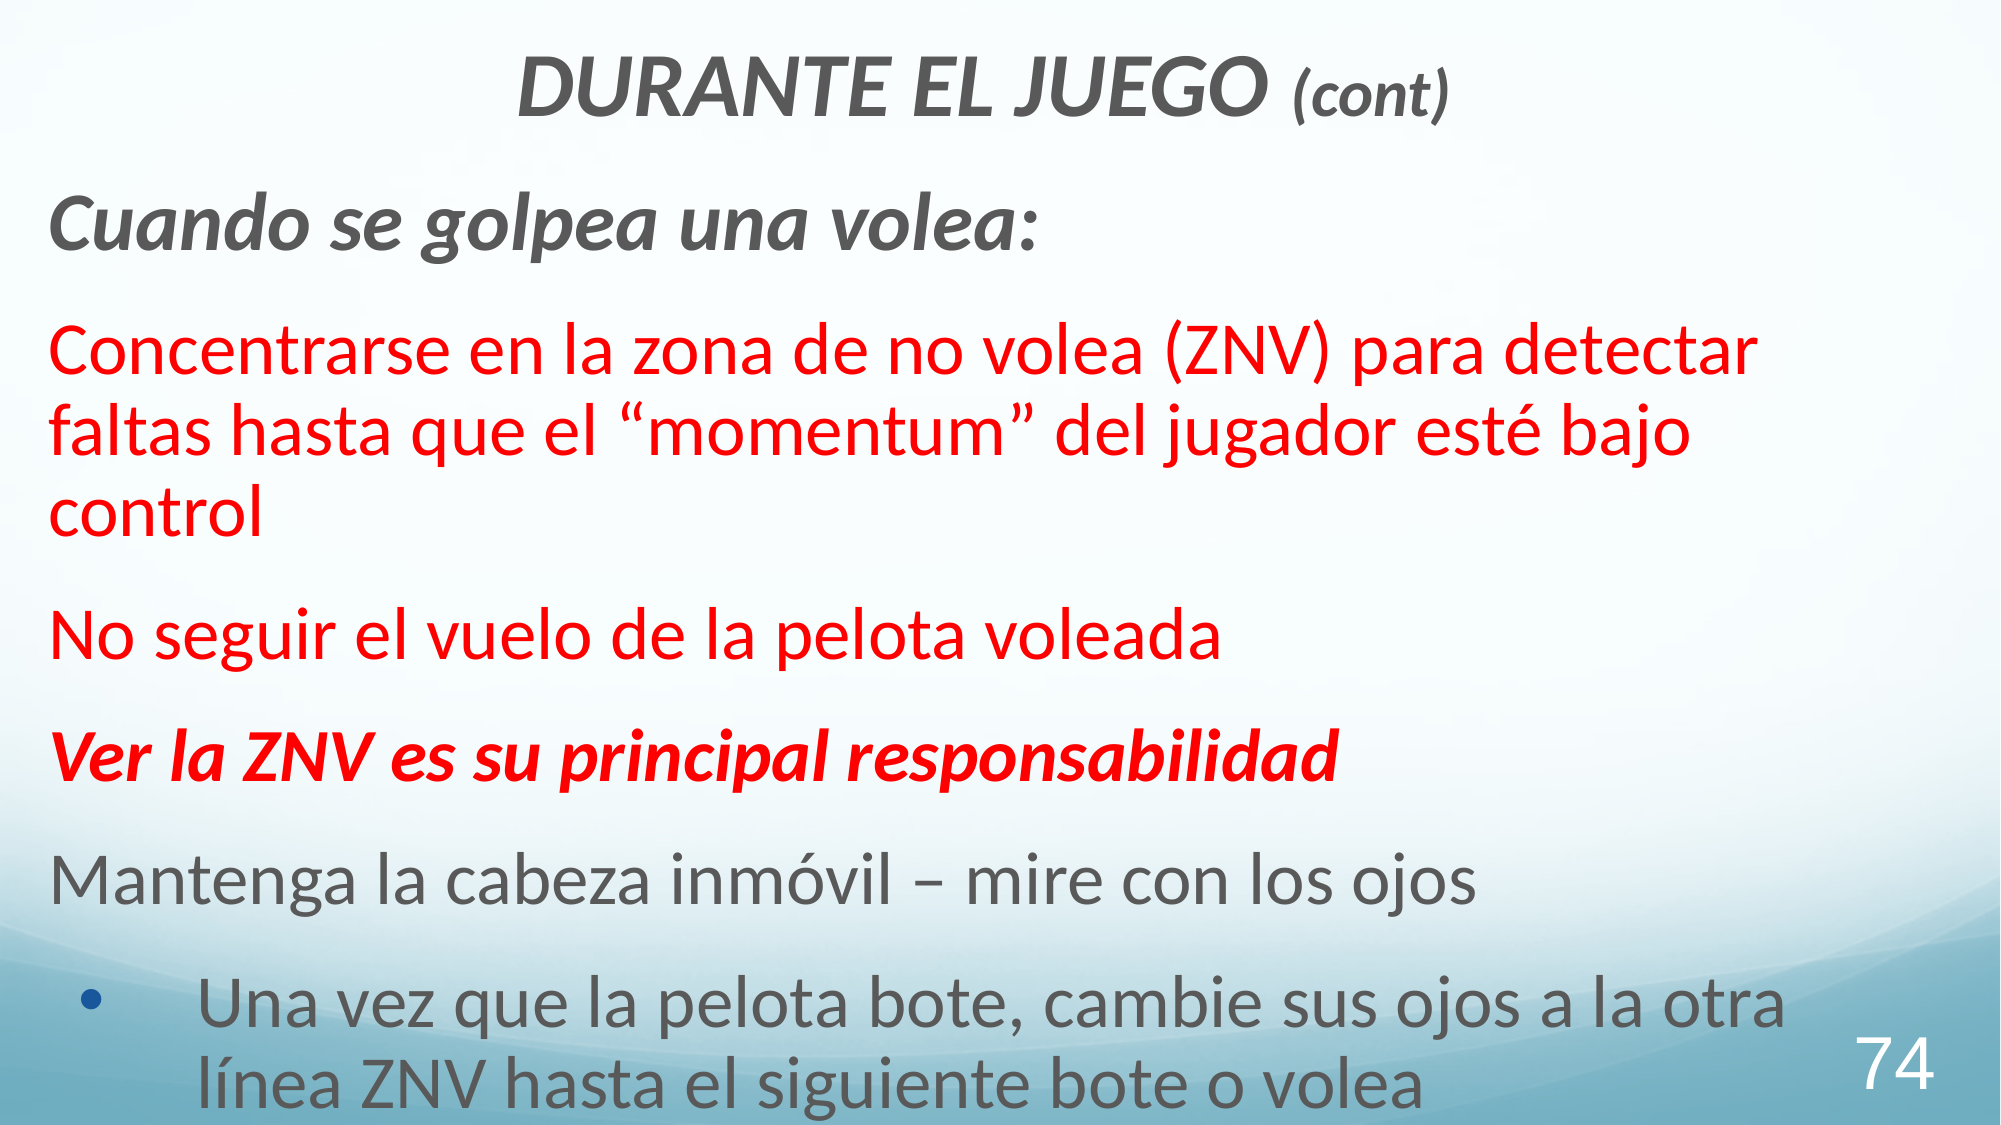

DURANTE EL JUEGO (cont)
Cuando se golpea una volea:
Concentrarse en la zona de no volea (ZNV) para detectar faltas hasta que el “momentum” del jugador esté bajo control
No seguir el vuelo de la pelota voleada
Ver la ZNV es su principal responsabilidad
Mantenga la cabeza inmóvil – mire con los ojos
Una vez que la pelota bote, cambie sus ojos a la otra línea ZNV hasta el siguiente bote o volea
74